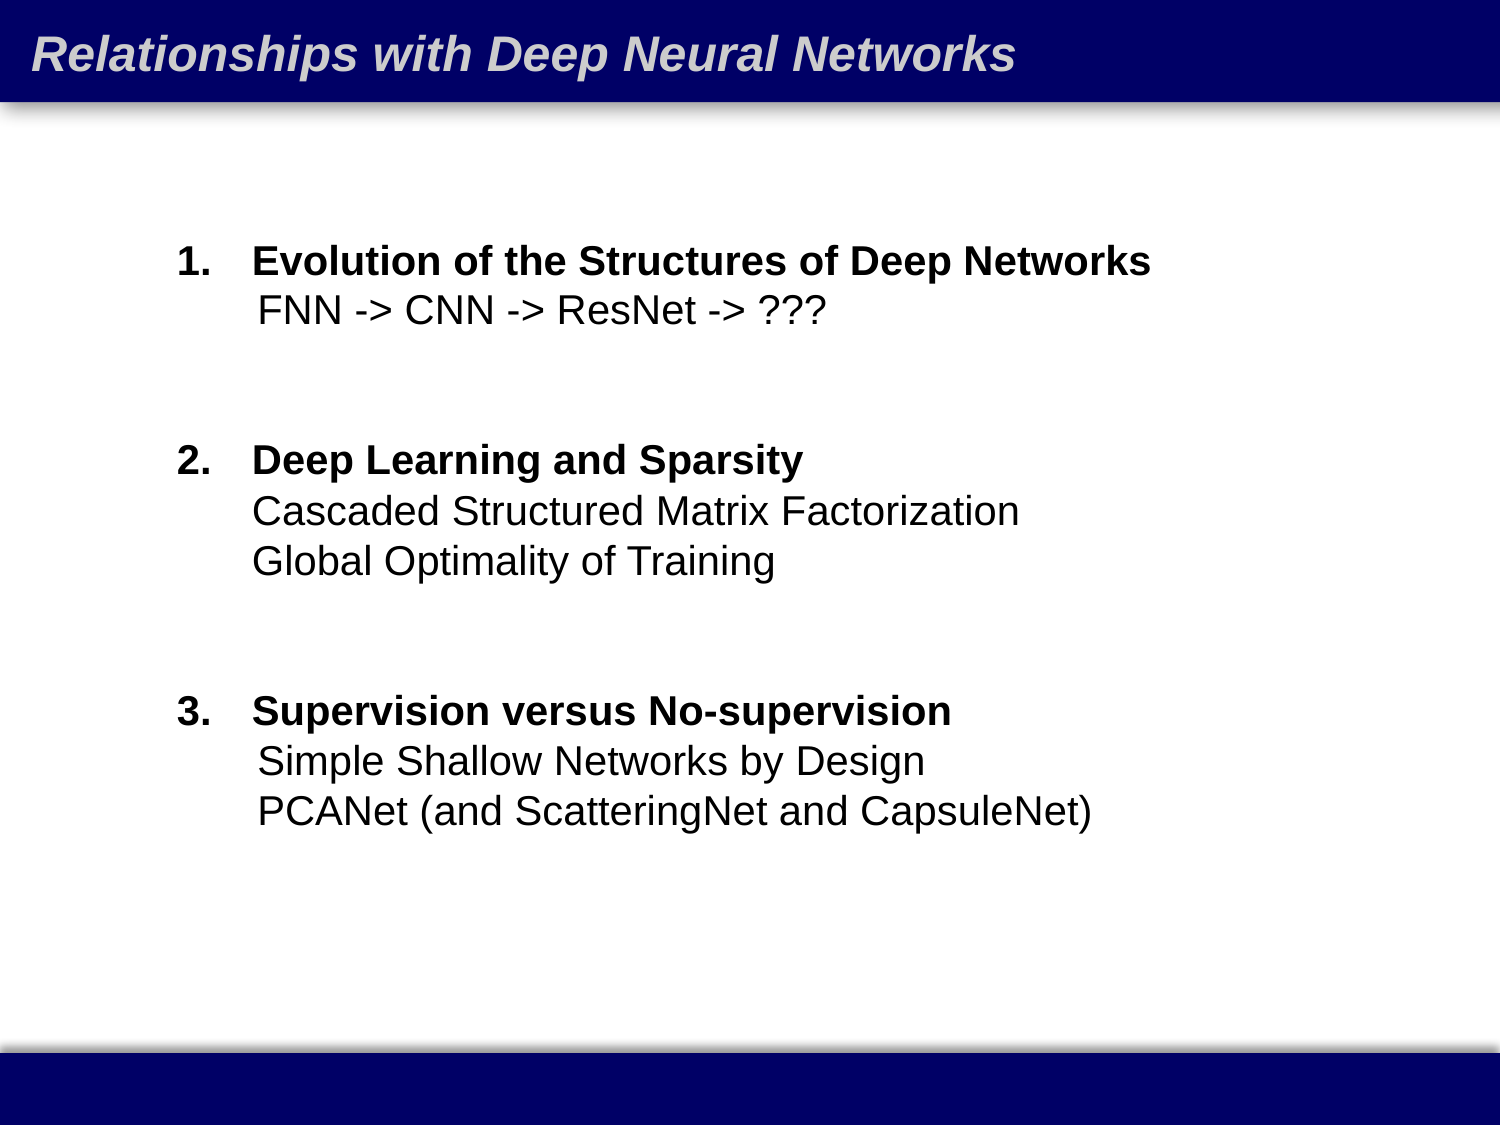

# Relationships with Deep Neural Networks
Evolution of the Structures of Deep Networks
       FNN -> CNN -> ResNet -> ???

Deep Learning and Sparsity
Cascaded Structured Matrix Factorization
Global Optimality of Training

Supervision versus No-supervision
       Simple Shallow Networks by Design
       PCANet (and ScatteringNet and CapsuleNet)